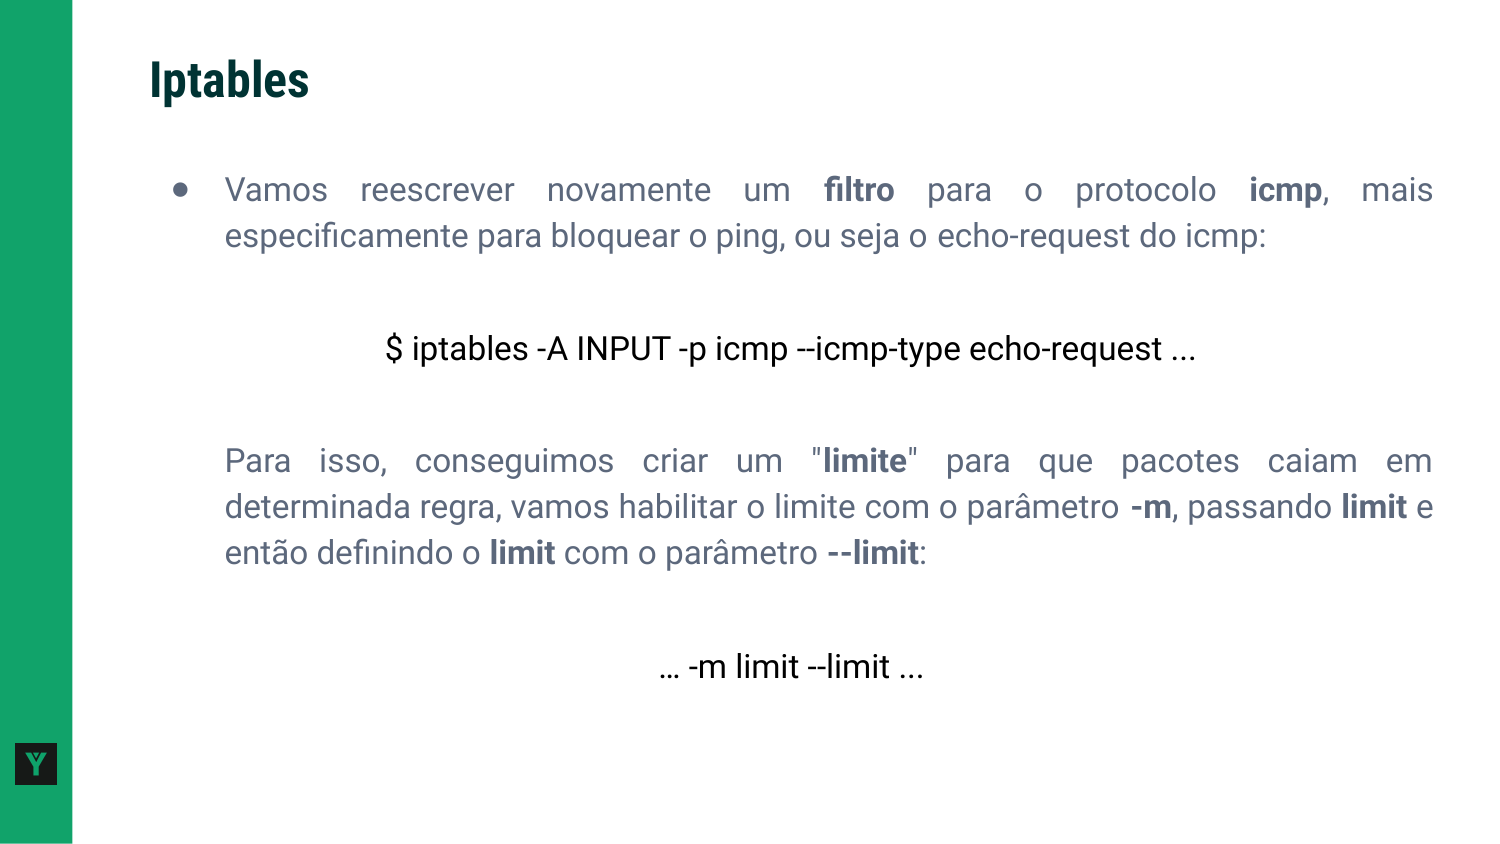

# Iptables
Vamos reescrever novamente um filtro para o protocolo icmp, mais especificamente para bloquear o ping, ou seja o echo-request do icmp:

$ iptables -A INPUT -p icmp --icmp-type echo-request ...

Para isso, conseguimos criar um "limite" para que pacotes caiam em determinada regra, vamos habilitar o limite com o parâmetro -m, passando limit e então definindo o limit com o parâmetro --limit:

… -m limit --limit ...